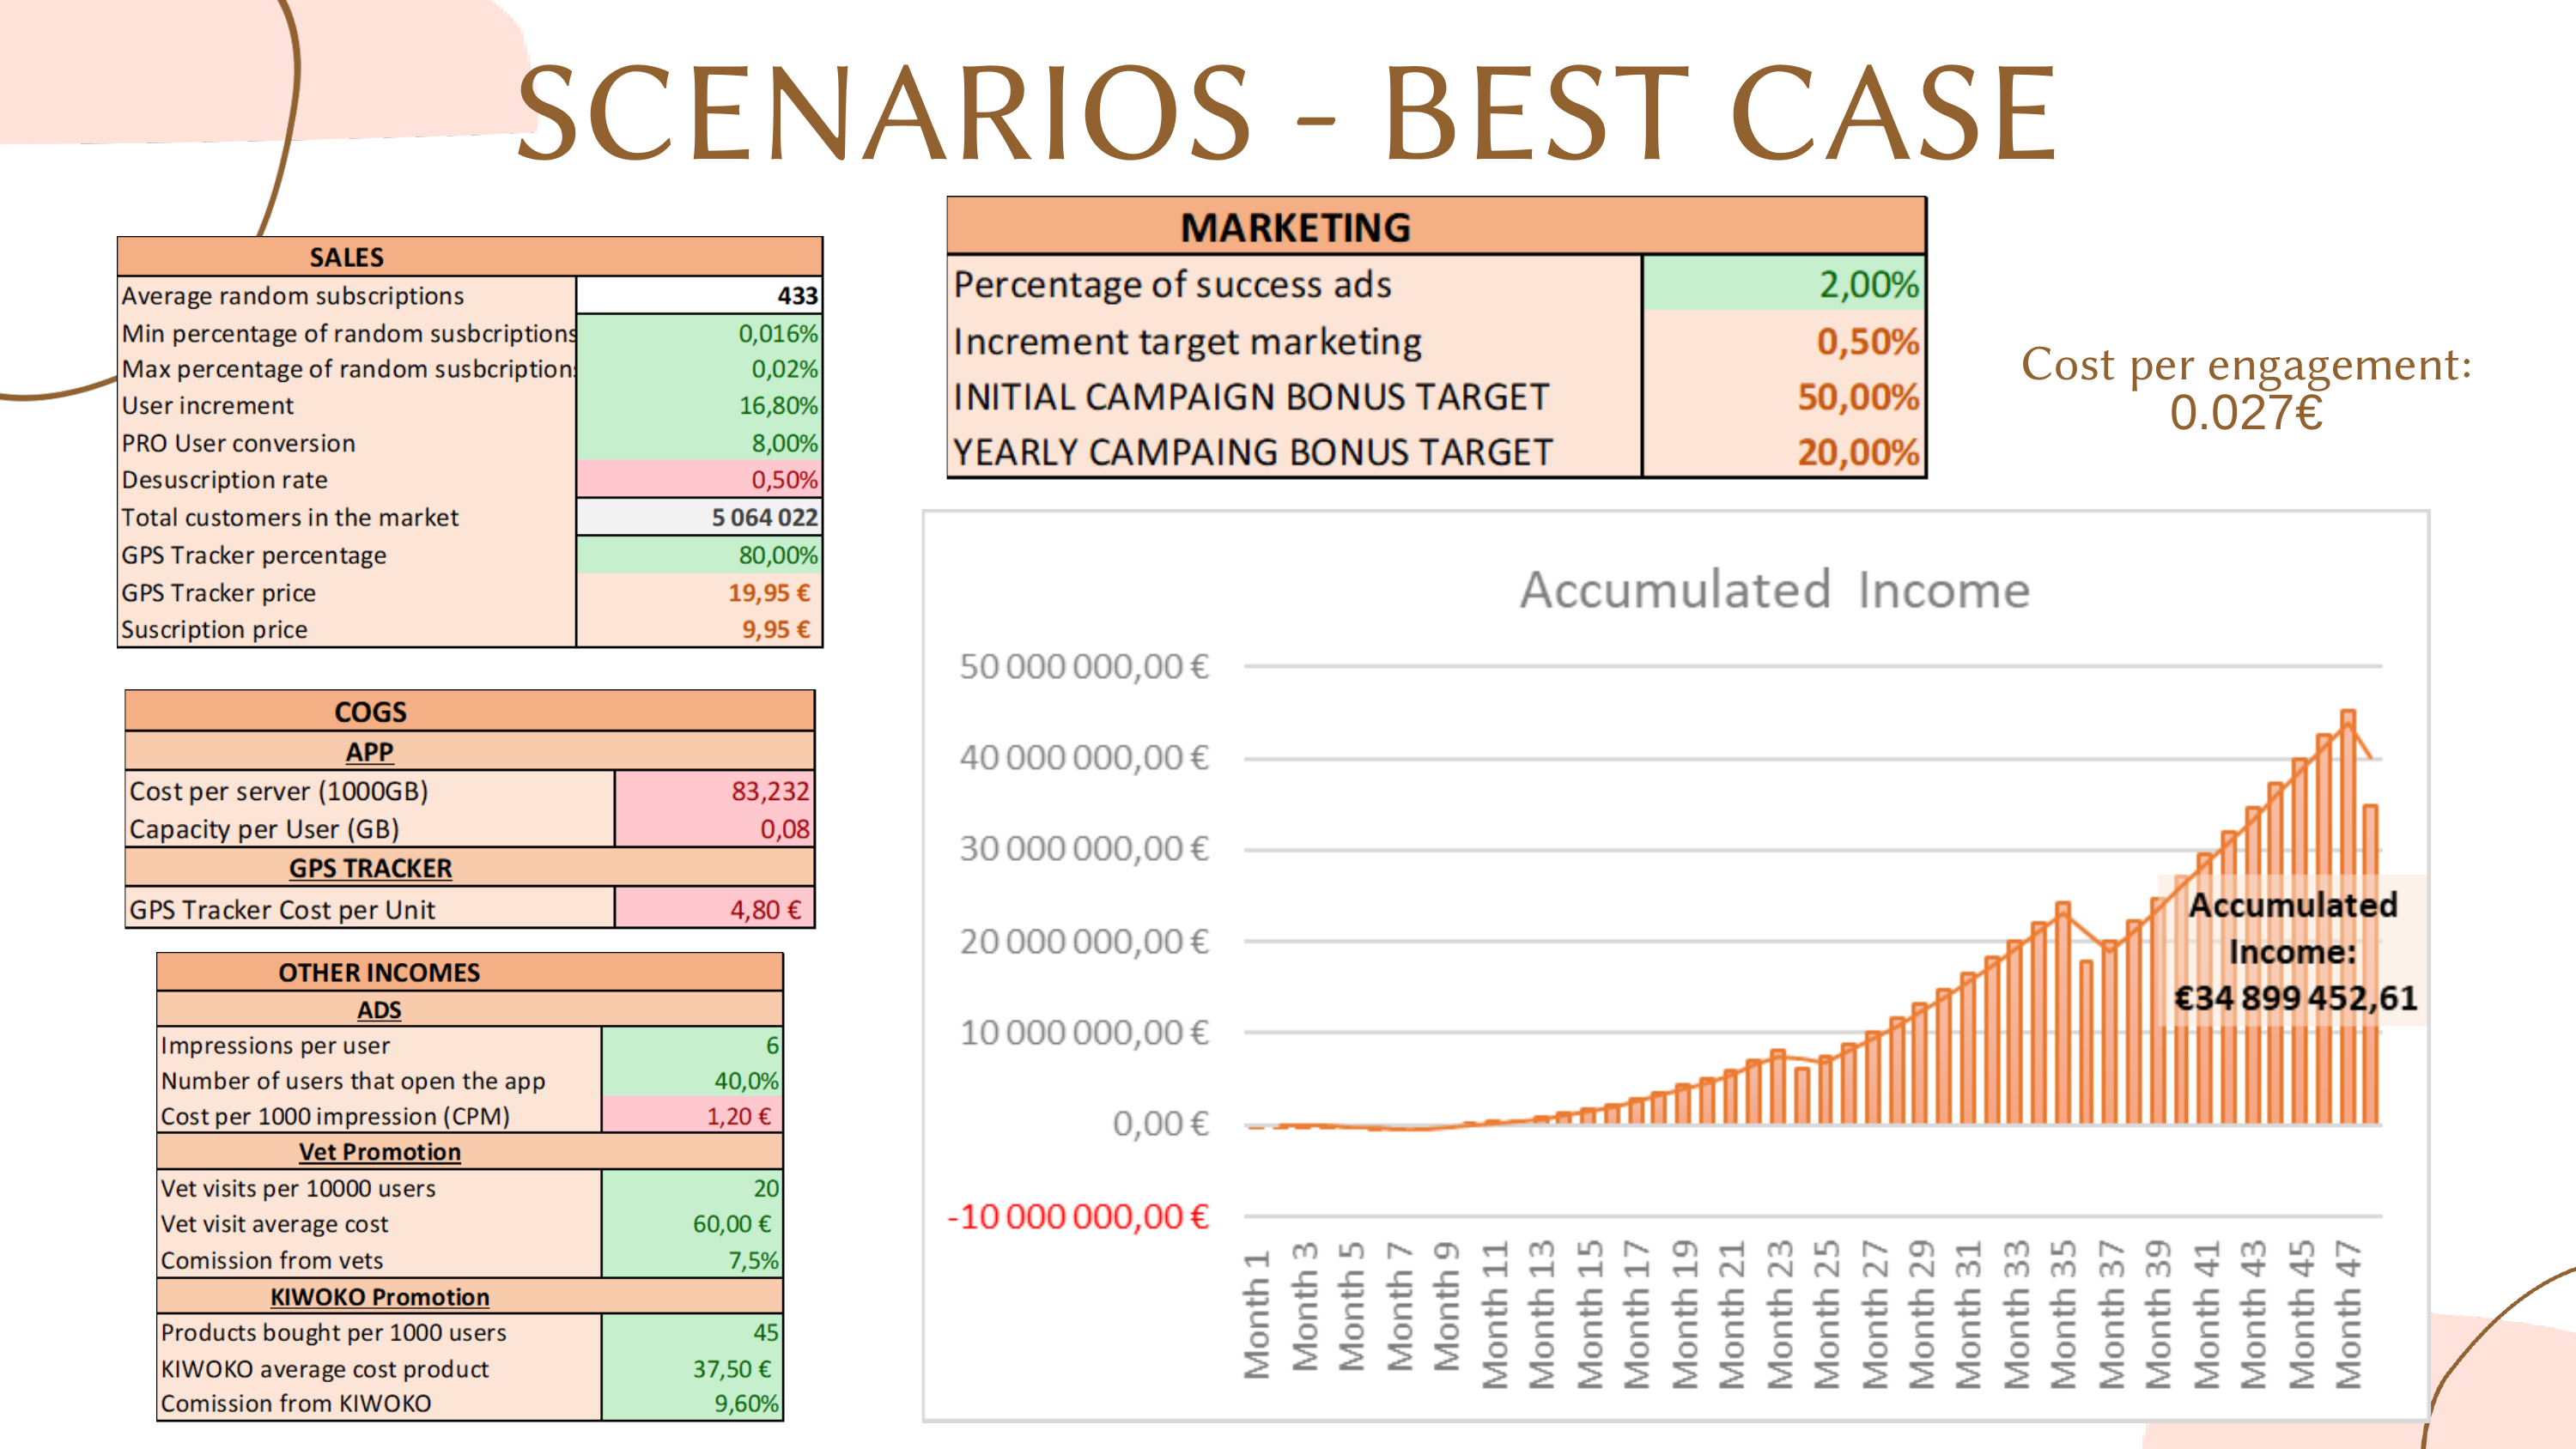

SCENARIOS - BEST CASE

Cost per engagement: 0.027€